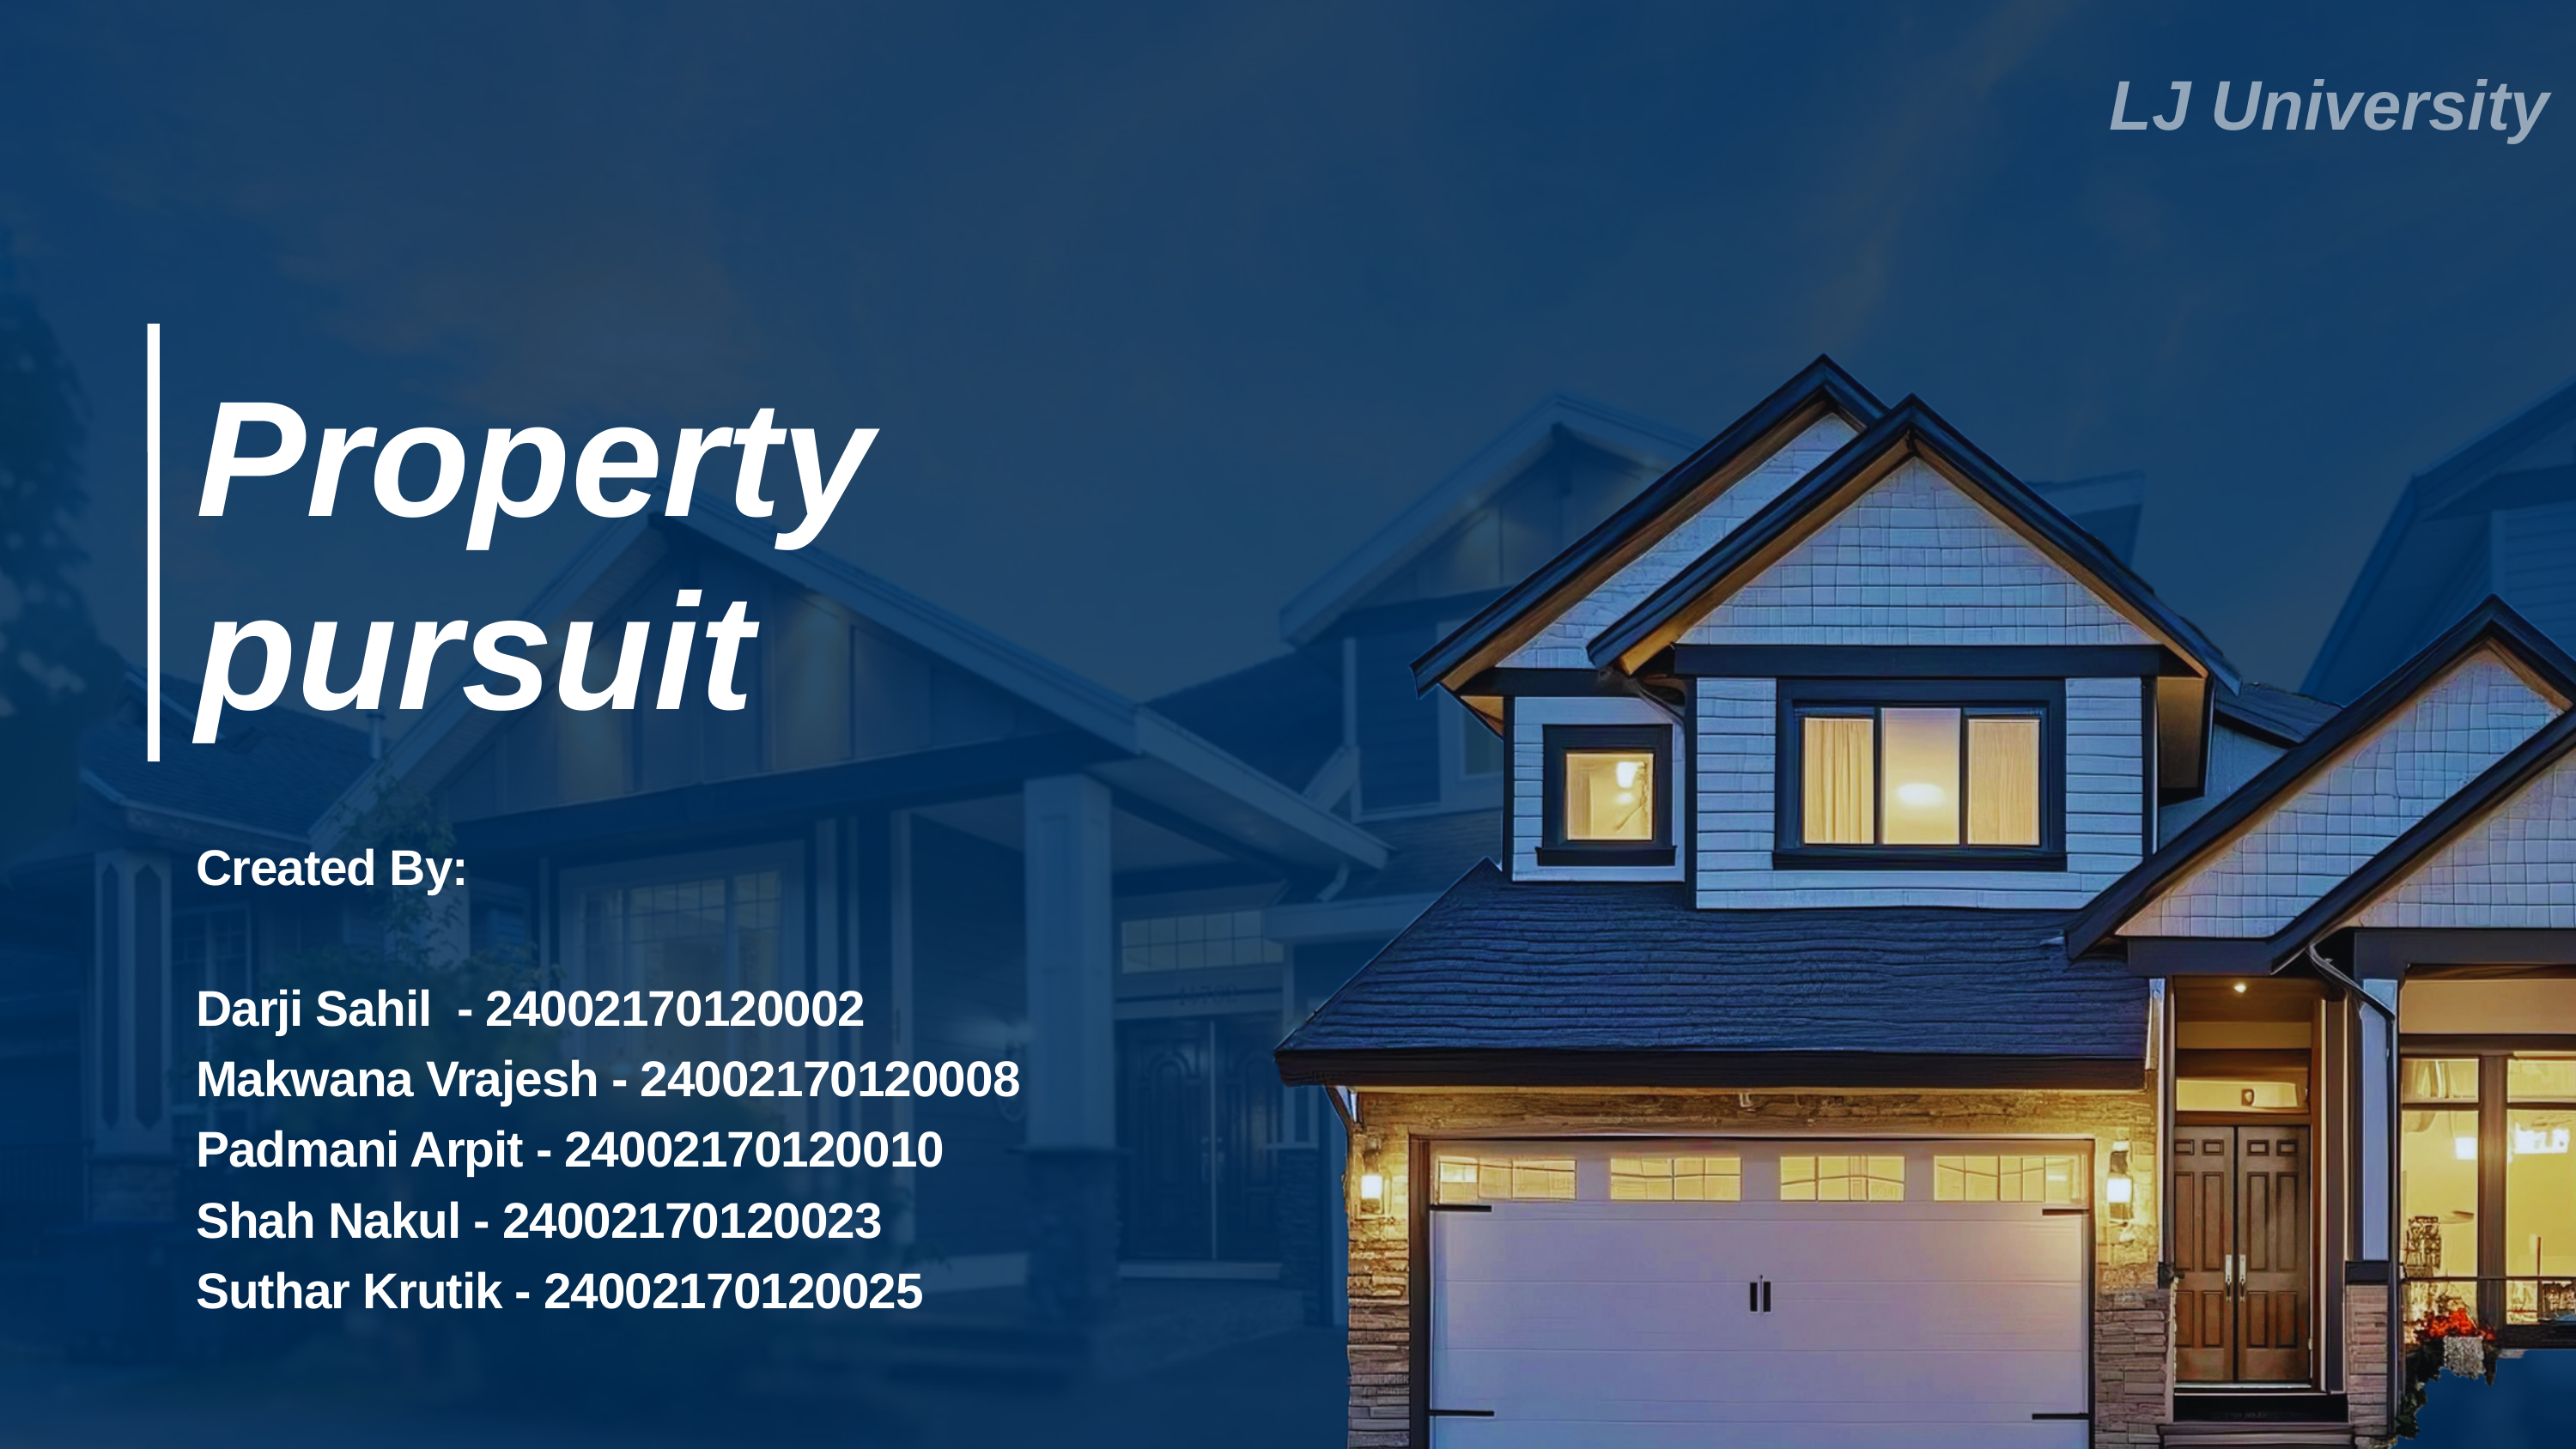

LJ University

Property pursuit
Created By:

Darji Sahil  - 24002170120002
Makwana Vrajesh - 24002170120008
Padmani Arpit - 24002170120010
Shah Nakul - 24002170120023
Suthar Krutik - 24002170120025